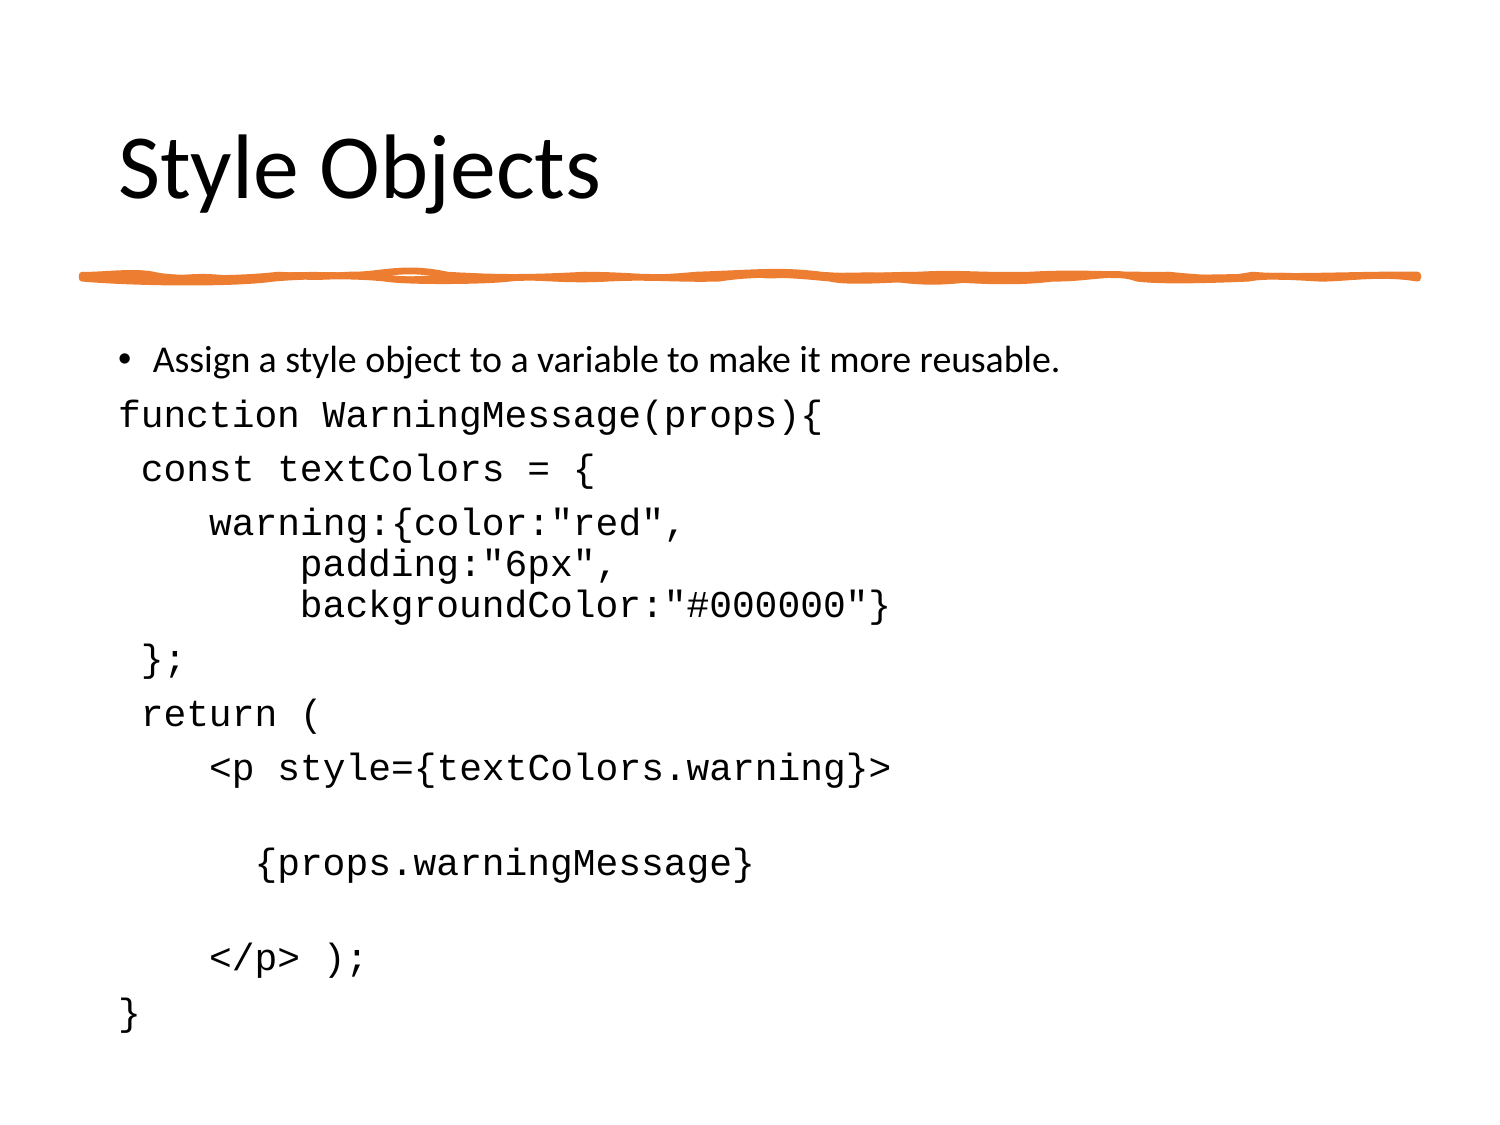

# Style Objects
Assign a style object to a variable to make it more reusable.
function WarningMessage(props){
 const textColors = {
    warning:{color:"red",
        padding:"6px",
        backgroundColor:"#000000"}
 };
 return (
    <p style={textColors.warning}>
      {props.warningMessage}
    </p> );
}